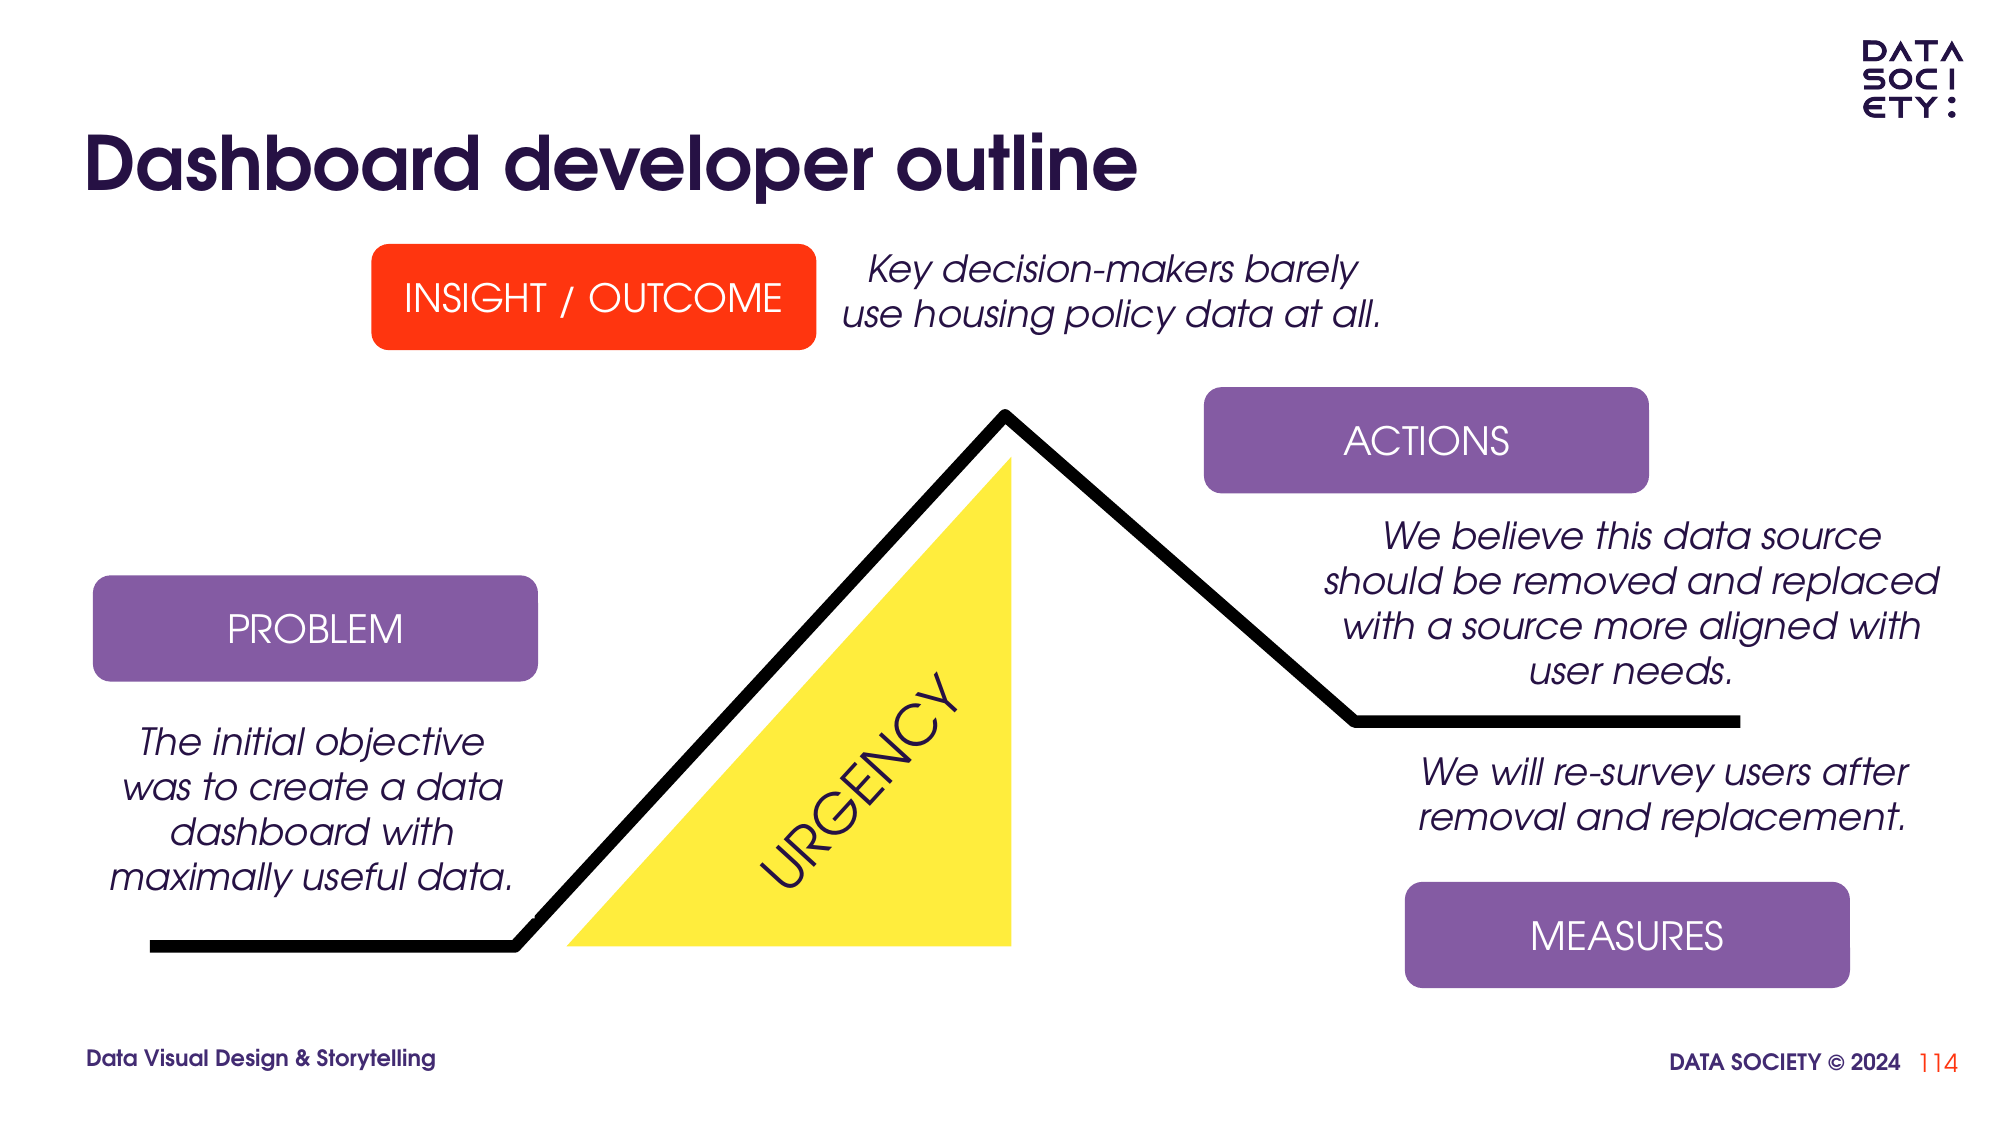

# Dashboard developer outline
Key decision-makers barely use housing policy data at all.
INSIGHT / OUTCOME
ACTIONS

We believe this data source should be removed and replaced with a source more aligned with user needs.
PROBLEM

URGENCY
The initial objective was to create a data dashboard with maximally useful data.
We will re-survey users after removal and replacement.
MEASURES
114